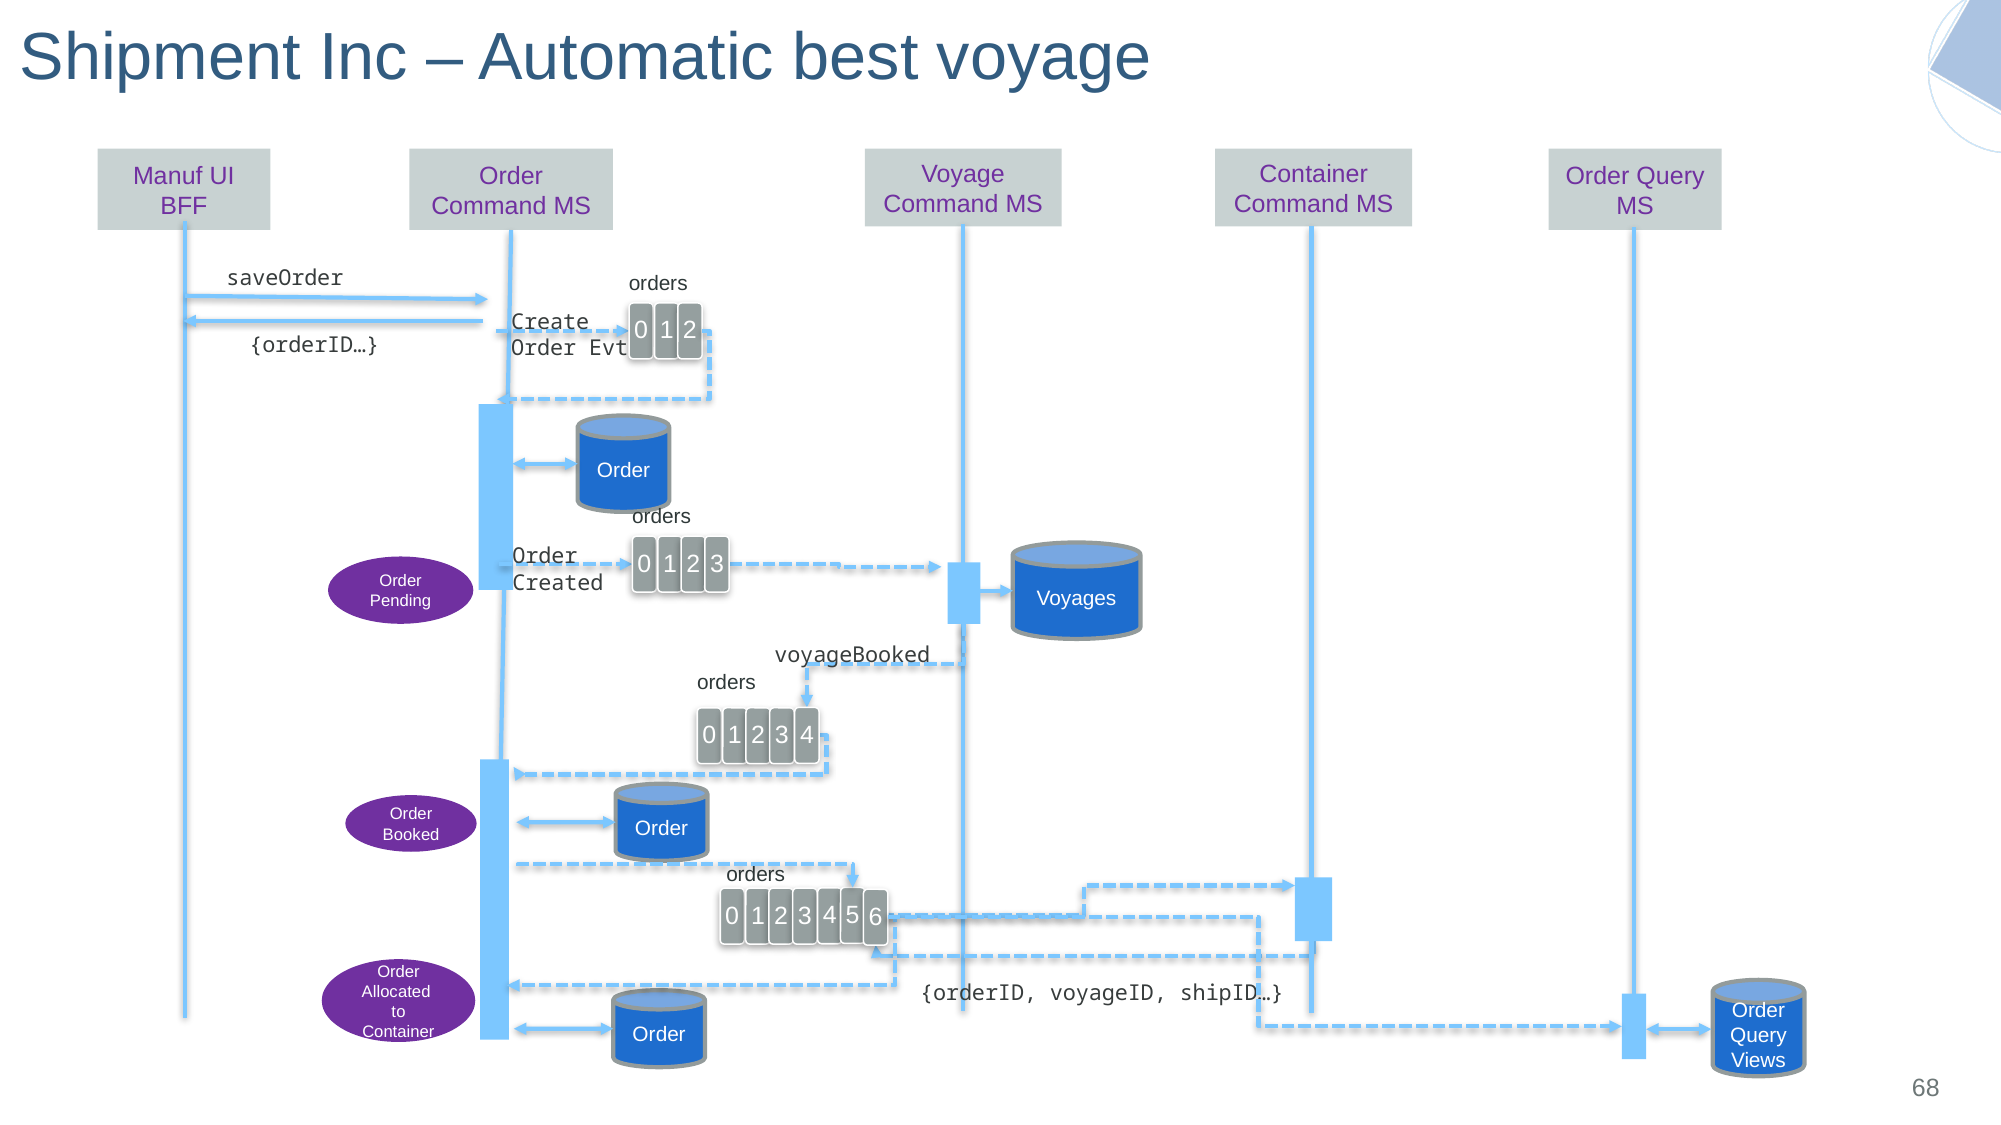

# Shipment Inc – Automatic best voyage
Manuf UI BFF
Order Command MS
Voyage Command MS
Container Command MS
Order Query MS
saveOrder
orders
Create
Order Evt
0
1
2
{orderID…}

Order
orders
Order
Created
0
1
2
3
Voyages
Order Pending

voyageBooked
orders
4
0
1
2
3

Order
Order Booked
orders

5
4
0
1
2
3
6
Order Allocated  to Container
{orderID, voyageID, shipID…}
Order
Query
Views
Order

68